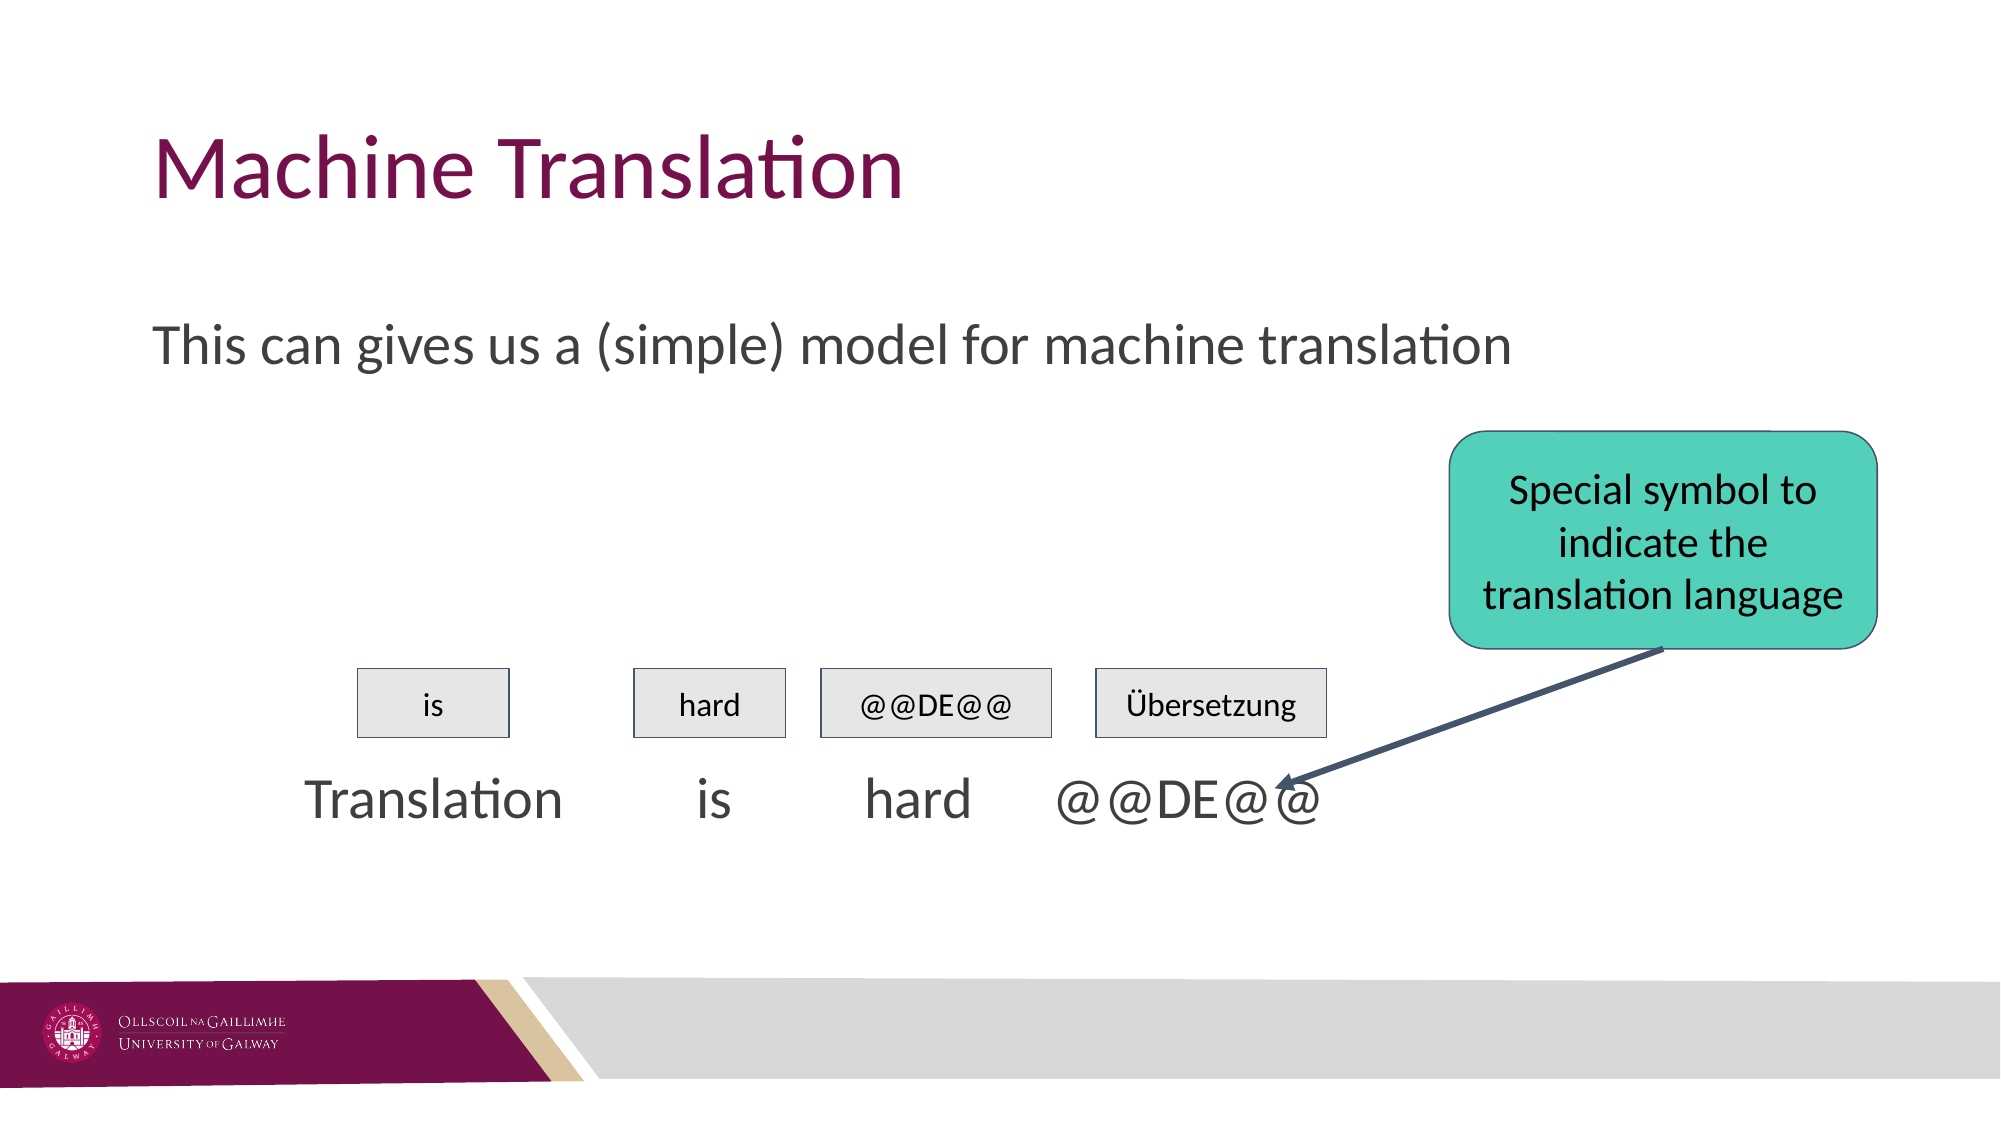

# Machine Translation
This can gives us a (simple) model for machine translation
Special symbol to indicate the translation language
is
hard
@@DE@@
Übersetzung
Translation          is          hard      @@DE@@